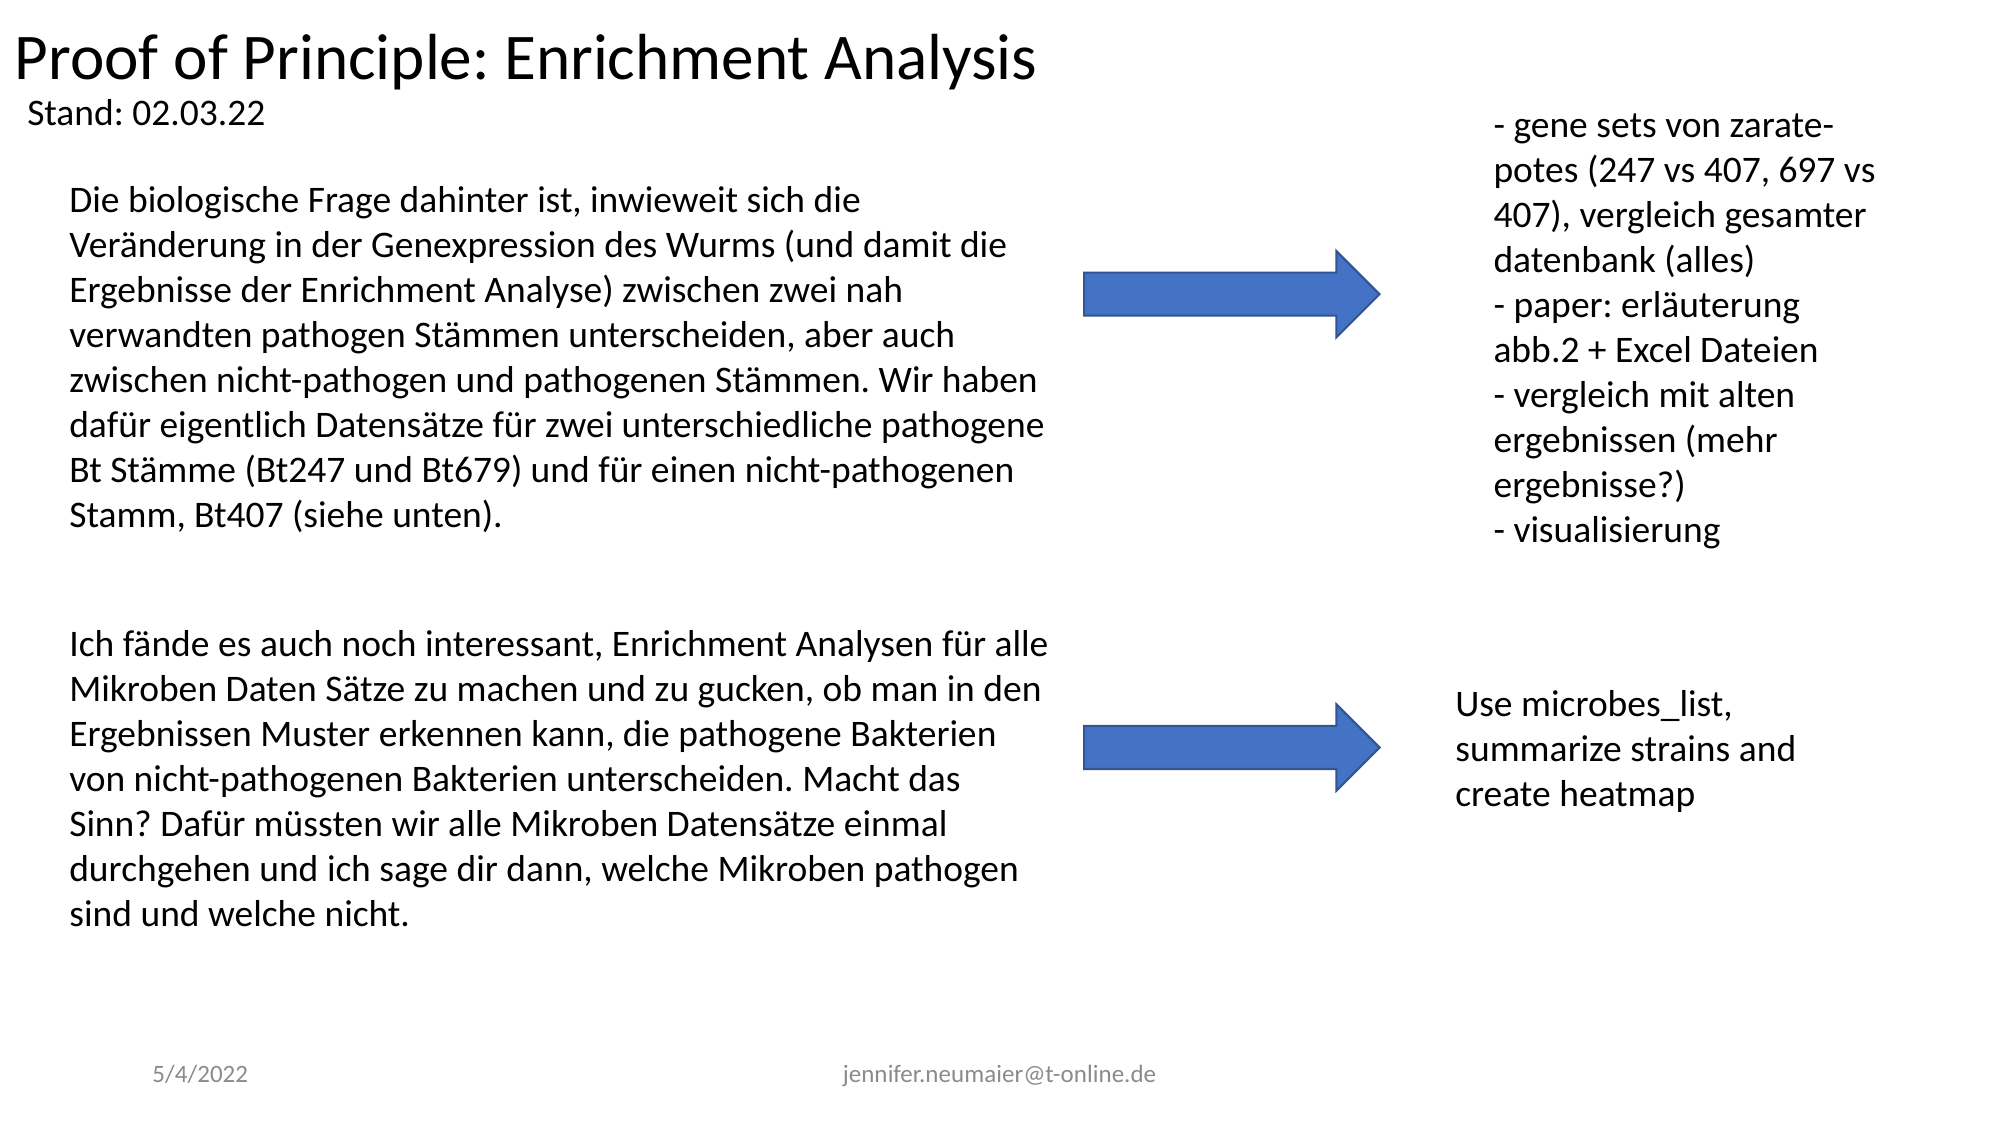

Proof of Principle: Enrichment Analysis
Stand: 02.03.22
- gene sets von zarate-potes (247 vs 407, 697 vs 407), vergleich gesamter datenbank (alles)
- paper: erläuterung abb.2 + Excel Dateien
- vergleich mit alten ergebnissen (mehr ergebnisse?)
- visualisierung
Die biologische Frage dahinter ist, inwieweit sich die Veränderung in der Genexpression des Wurms (und damit die Ergebnisse der Enrichment Analyse) zwischen zwei nah verwandten pathogen Stämmen unterscheiden, aber auch zwischen nicht-pathogen und pathogenen Stämmen. Wir haben dafür eigentlich Datensätze für zwei unterschiedliche pathogene Bt Stämme (Bt247 und Bt679) und für einen nicht-pathogenen Stamm, Bt407 (siehe unten).

Ich fände es auch noch interessant, Enrichment Analysen für alle Mikroben Daten Sätze zu machen und zu gucken, ob man in den Ergebnissen Muster erkennen kann, die pathogene Bakterien von nicht-pathogenen Bakterien unterscheiden. Macht das Sinn? Dafür müssten wir alle Mikroben Datensätze einmal durchgehen und ich sage dir dann, welche Mikroben pathogen sind und welche nicht.
Use microbes_list, summarize strains and create heatmap

5/4/2022
jennifer.neumaier@t-online.de